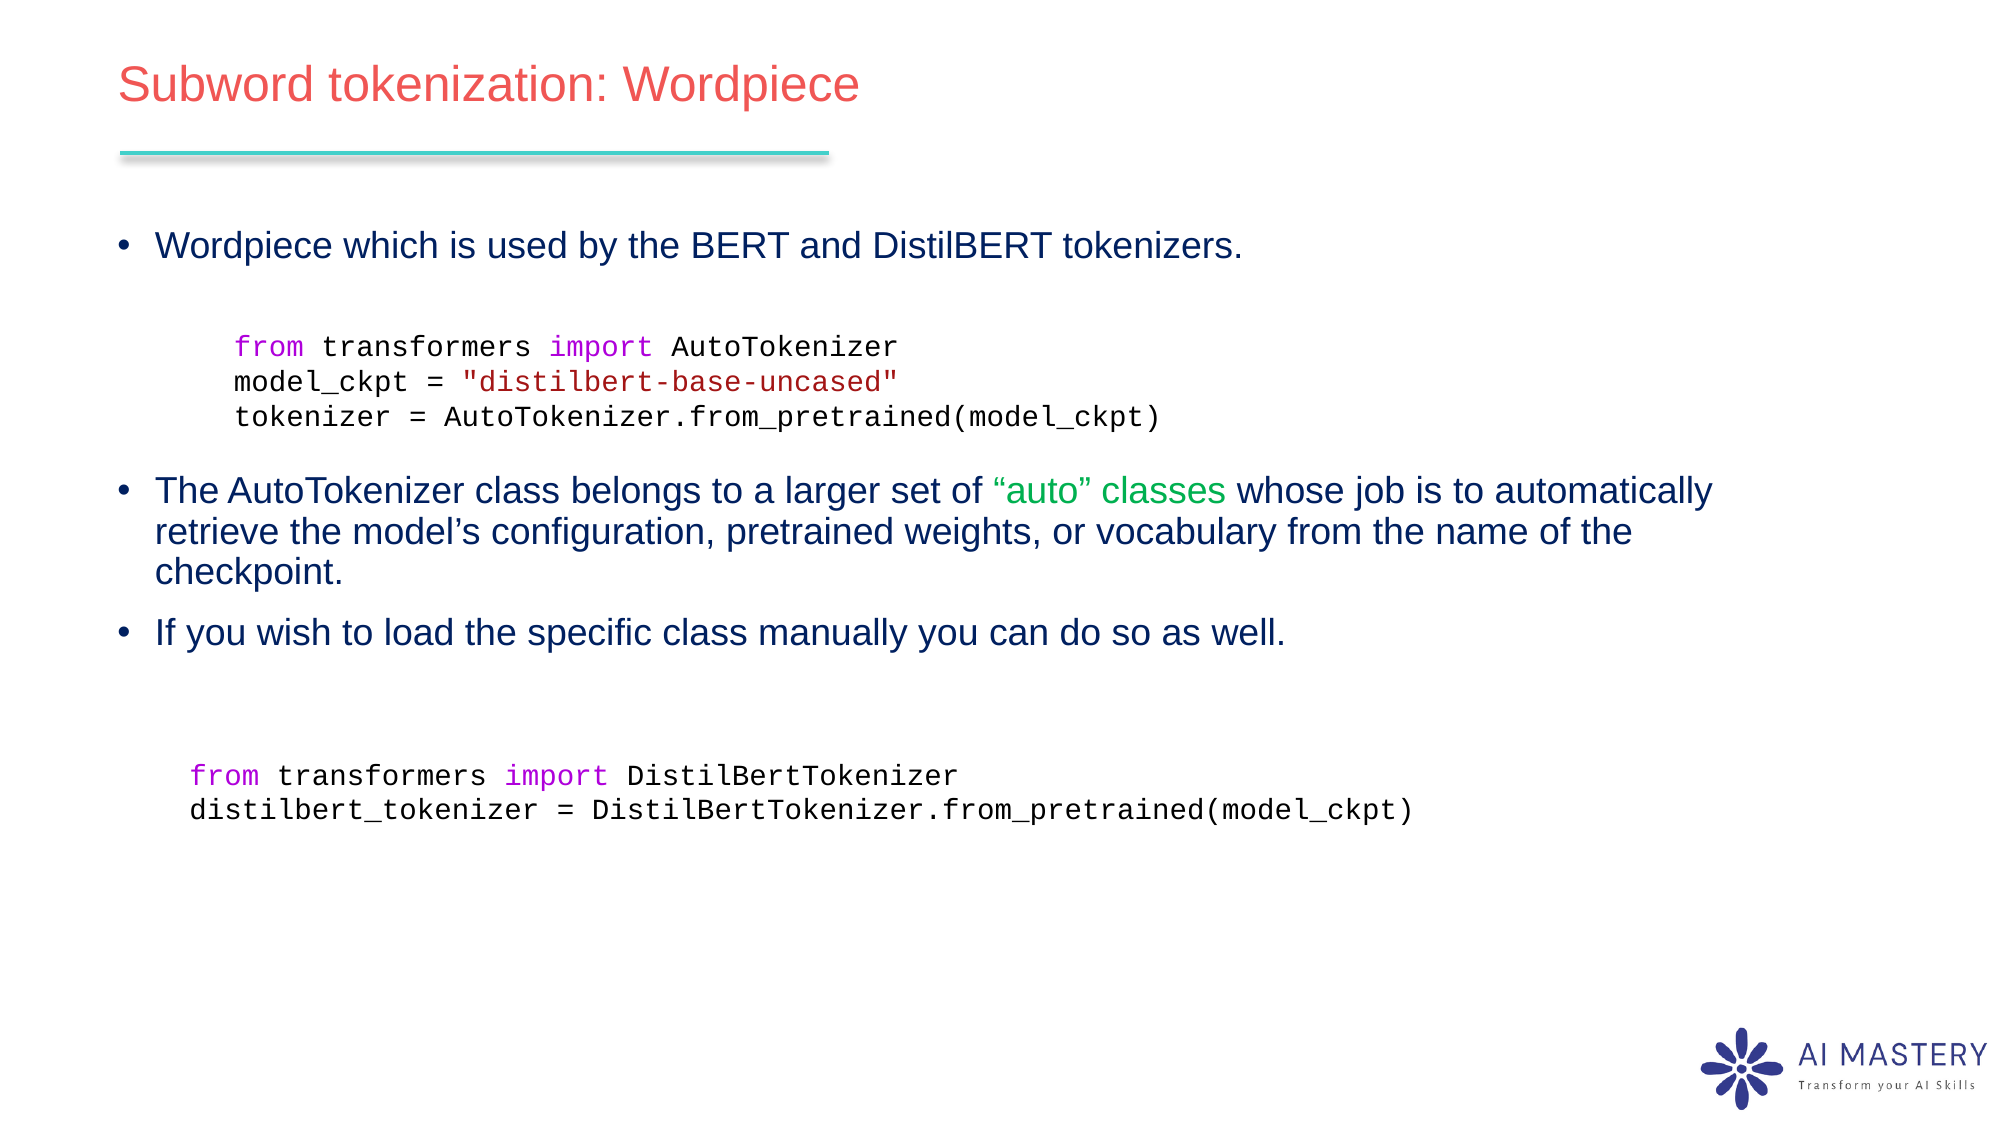

# Subword tokenization: Wordpiece
Wordpiece which is used by the BERT and DistilBERT tokenizers.

The AutoTokenizer class belongs to a larger set of “auto” classes whose job is to automatically retrieve the model’s configuration, pretrained weights, or vocabulary from the name of the checkpoint.
If you wish to load the specific class manually you can do so as well.

from transformers import AutoTokenizer
model_ckpt = "distilbert-base-uncased"
tokenizer = AutoTokenizer.from_pretrained(model_ckpt)
from transformers import DistilBertTokenizer
distilbert_tokenizer = DistilBertTokenizer.from_pretrained(model_ckpt)